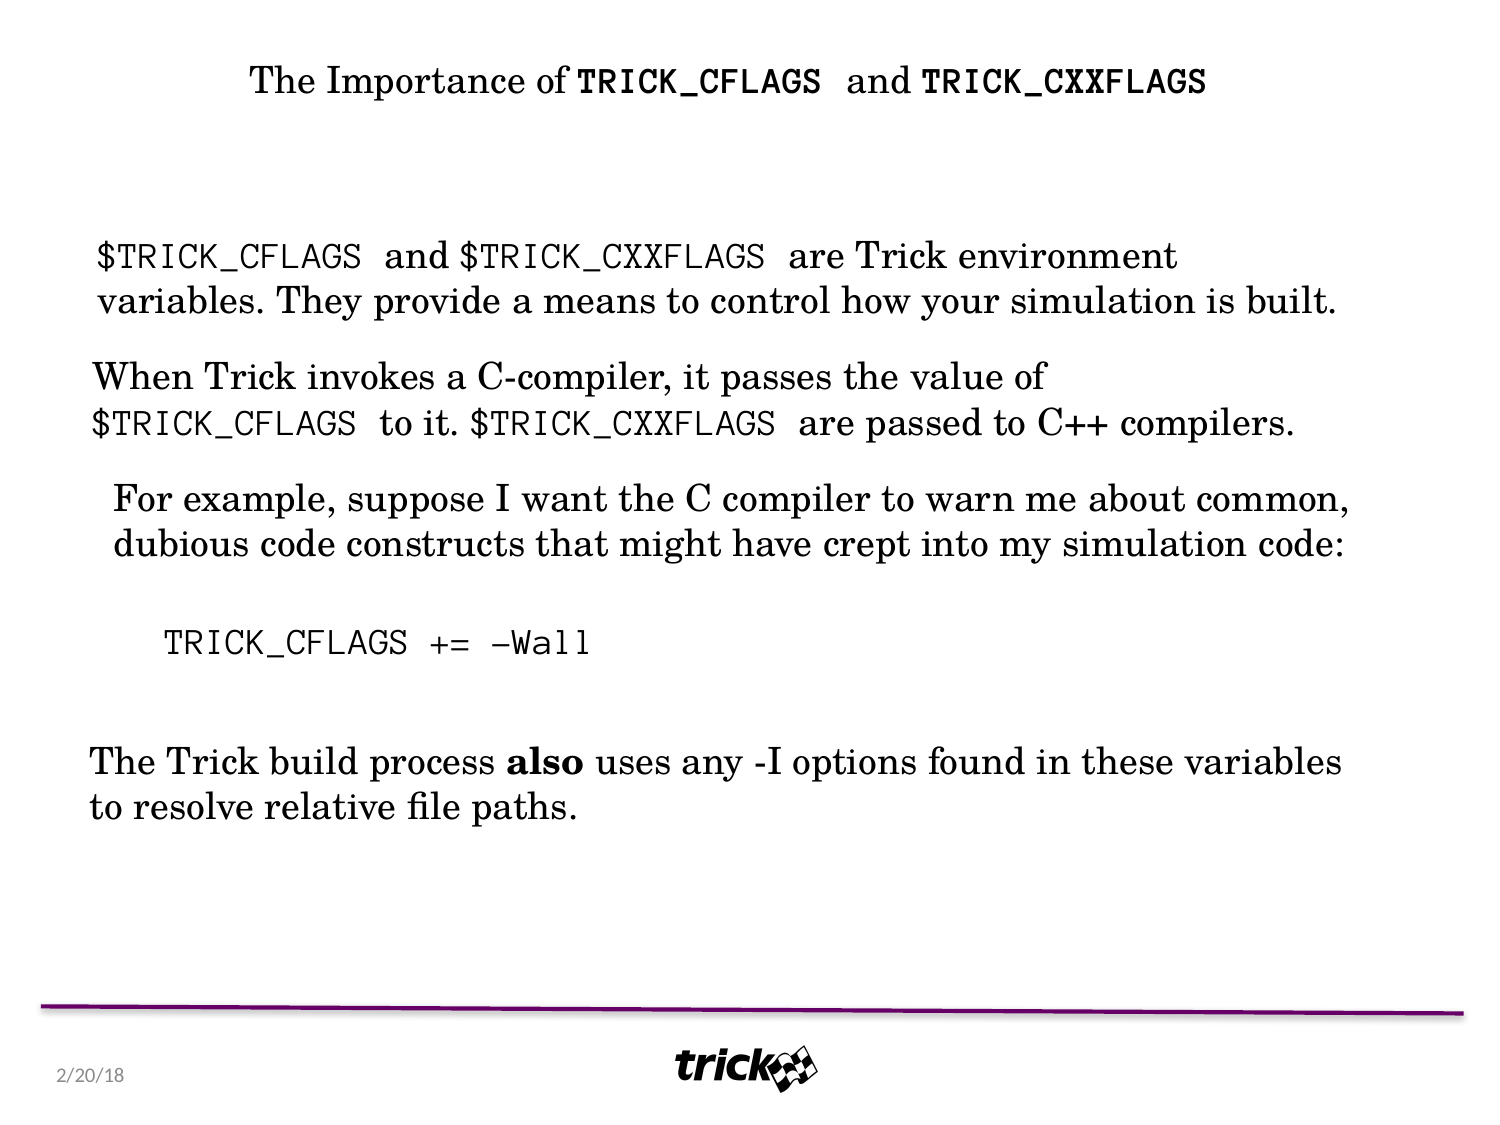

The Importance of TRICK_CFLAGS and TRICK_CXXFLAGS
$TRICK_CFLAGS and $TRICK_CXXFLAGS are Trick environment
variables. They provide a means to control how your simulation is built.
When Trick invokes a C-compiler, it passes the value of
$TRICK_CFLAGS to it. $TRICK_CXXFLAGS are passed to C++ compilers.
For example, suppose I want the C compiler to warn me about common,
dubious code constructs that might have crept into my simulation code:
TRICK_CFLAGS += -Wall
The Trick build process also uses any -I options found in these variables to resolve relative file paths.